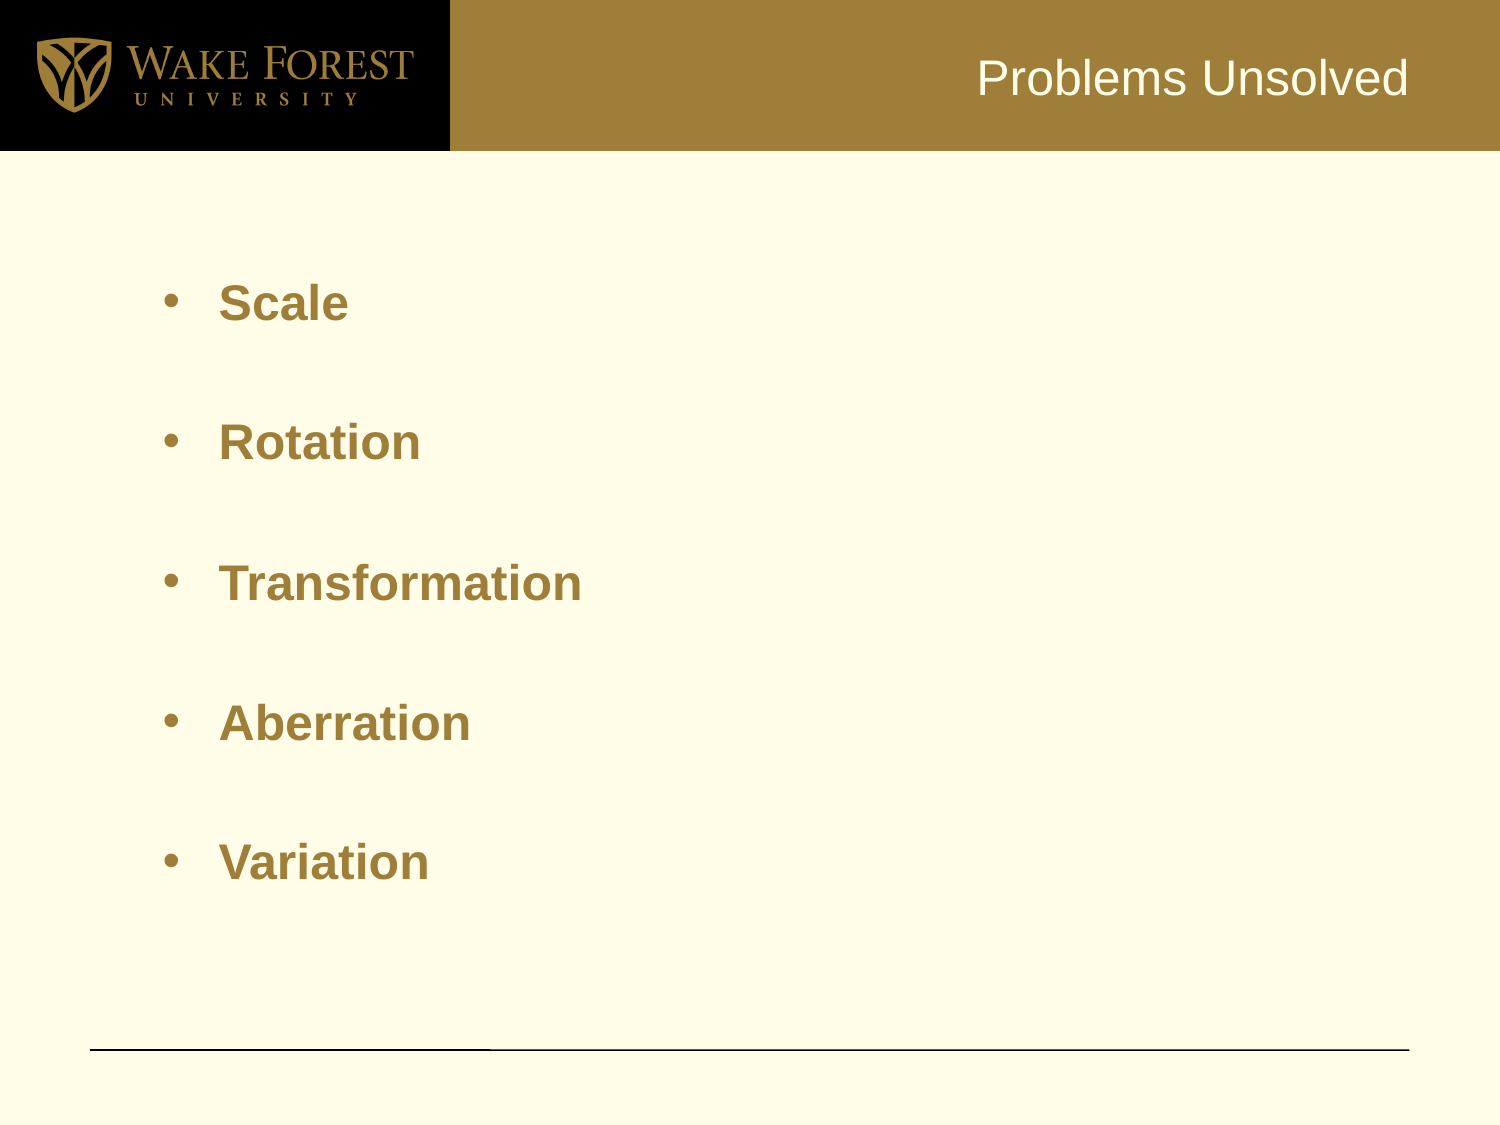

# Problems Unsolved
Scale

Rotation

Transformation

Aberration

Variation